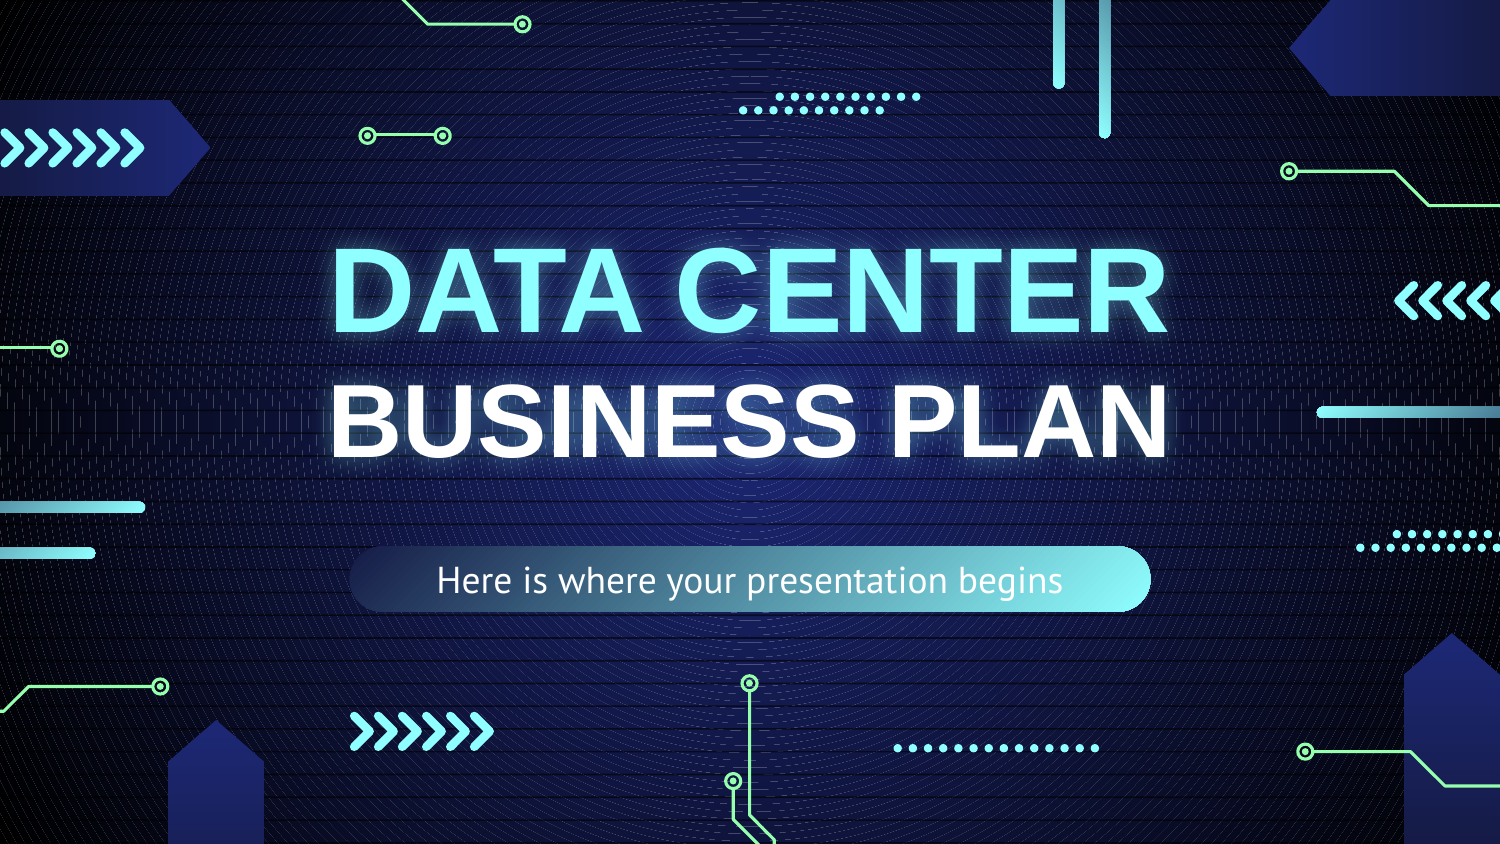

# DATA CENTER BUSINESS PLAN

Here is where your presentation begins